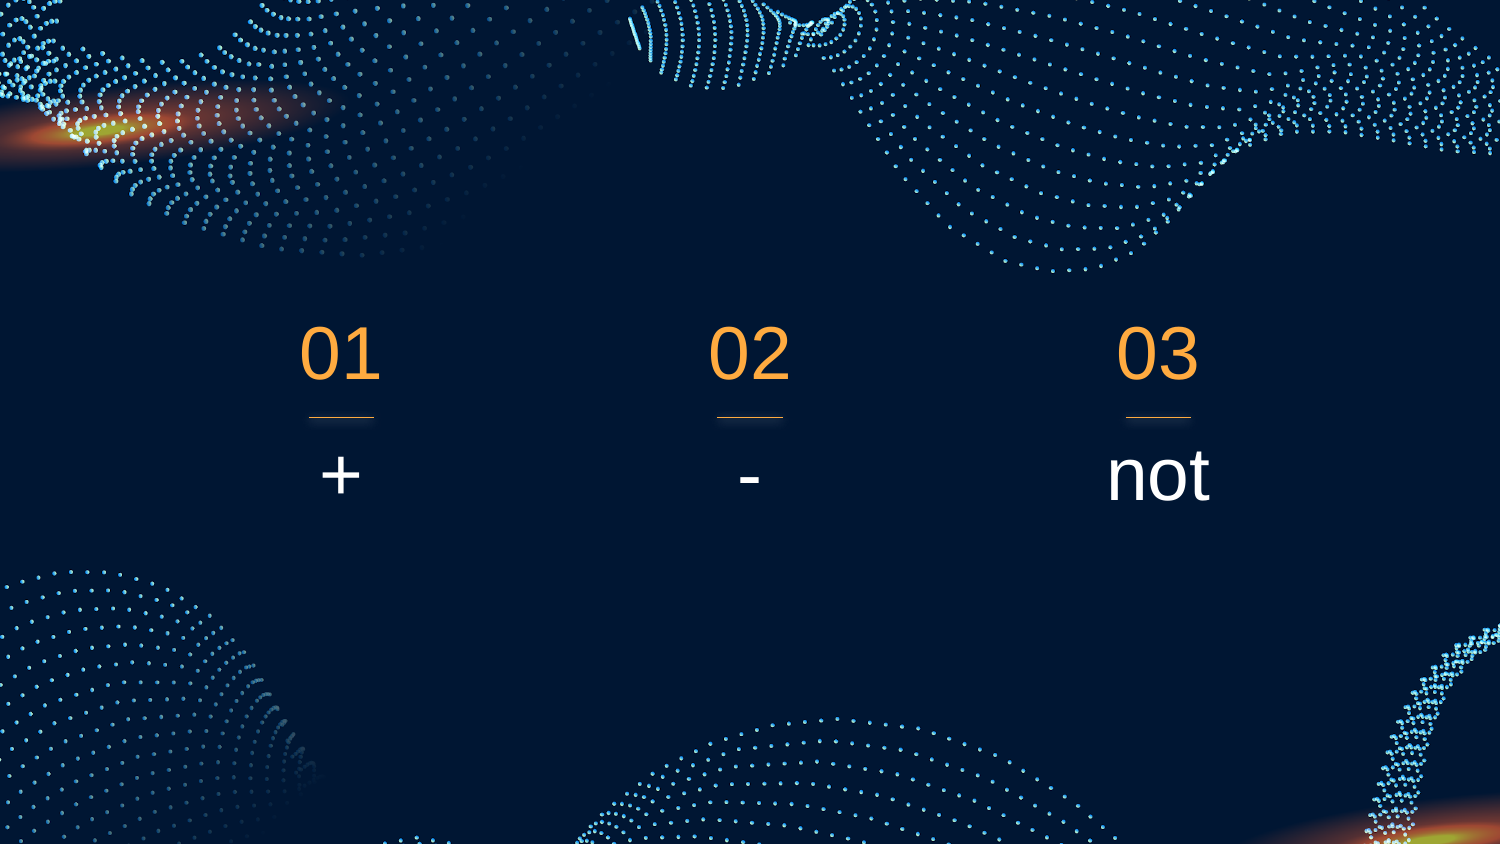

01
02
03
+
# -
not